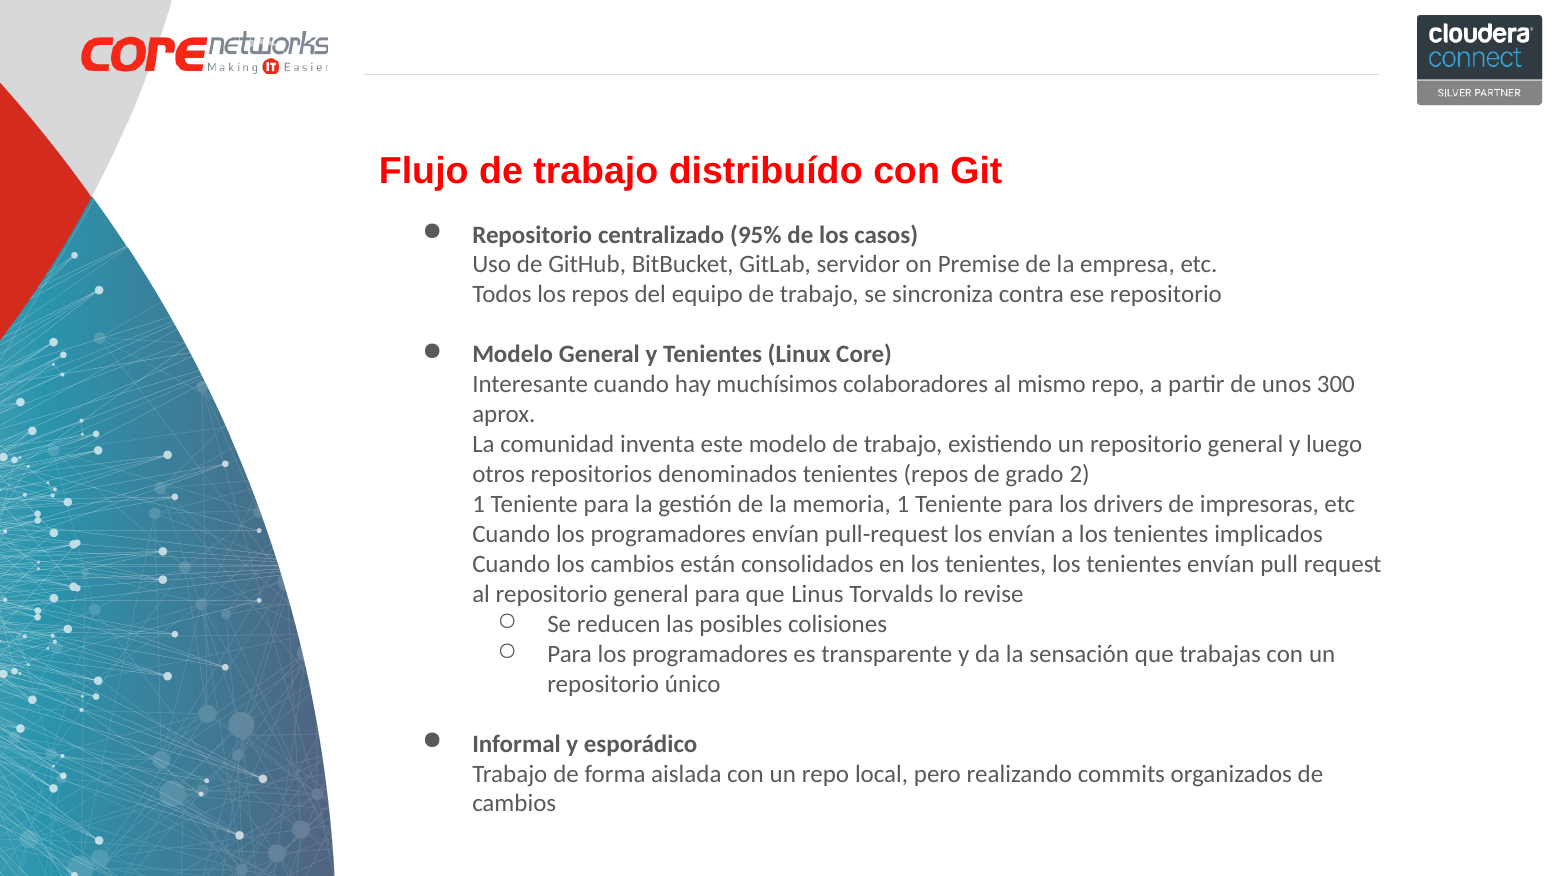

Flujo de trabajo distribuído con Git
Repositorio centralizado (95% de los casos)
Uso de GitHub, BitBucket, GitLab, servidor on Premise de la empresa, etc.
Todos los repos del equipo de trabajo, se sincroniza contra ese repositorio
Modelo General y Tenientes (Linux Core)
Interesante cuando hay muchísimos colaboradores al mismo repo, a partir de unos 300 aprox.
La comunidad inventa este modelo de trabajo, existiendo un repositorio general y luego otros repositorios denominados tenientes (repos de grado 2)
1 Teniente para la gestión de la memoria, 1 Teniente para los drivers de impresoras, etc
Cuando los programadores envían pull-request los envían a los tenientes implicados
Cuando los cambios están consolidados en los tenientes, los tenientes envían pull request al repositorio general para que Linus Torvalds lo revise
Se reducen las posibles colisiones
Para los programadores es transparente y da la sensación que trabajas con un repositorio único
Informal y esporádico
Trabajo de forma aislada con un repo local, pero realizando commits organizados de cambios